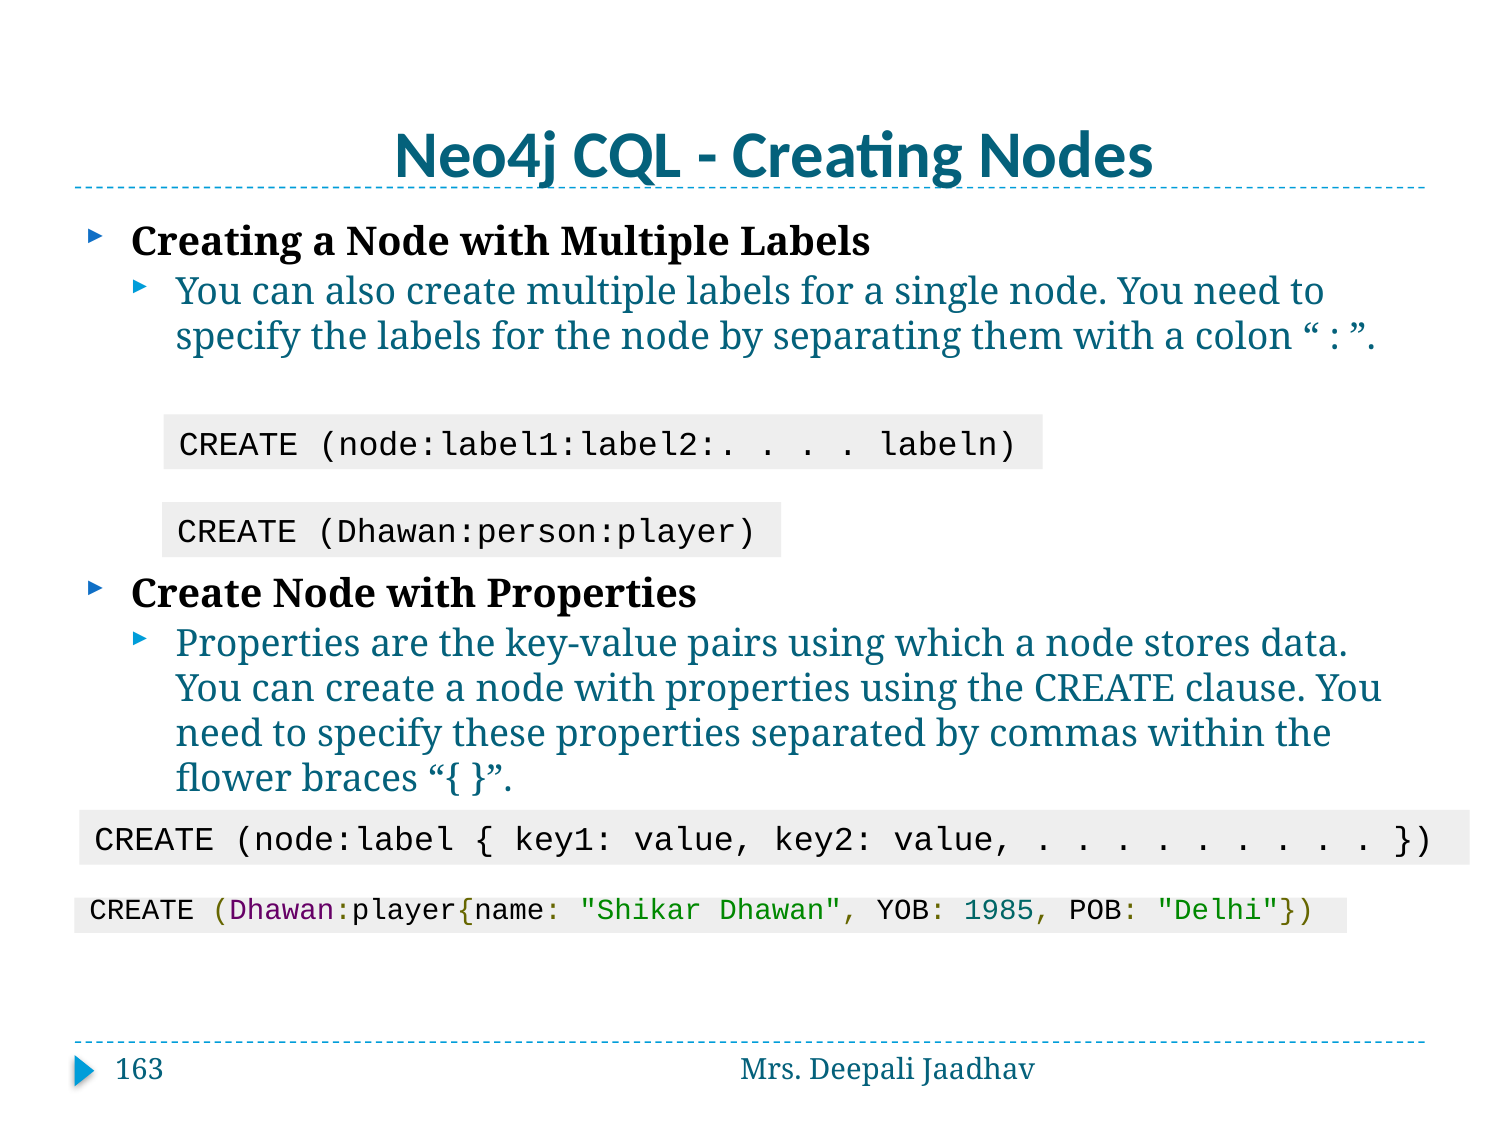

# Neo4j CQL - Creating Nodes
Creating a Node with Multiple Labels
You can also create multiple labels for a single node. You need to specify the labels for the node by separating them with a colon “ : ”.

Create Node with Properties
Properties are the key-value pairs using which a node stores data. You can create a node with properties using the CREATE clause. You need to specify these properties separated by commas within the flower braces “{ }”.

CREATE (node:label1:label2:. . . . labeln)
CREATE (Dhawan:person:player)
CREATE (node:label { key1: value, key2: value, . . . . . . . . . })
CREATE (Dhawan:player{name: "Shikar Dhawan", YOB: 1985, POB: "Delhi"})
163
Mrs. Deepali Jaadhav